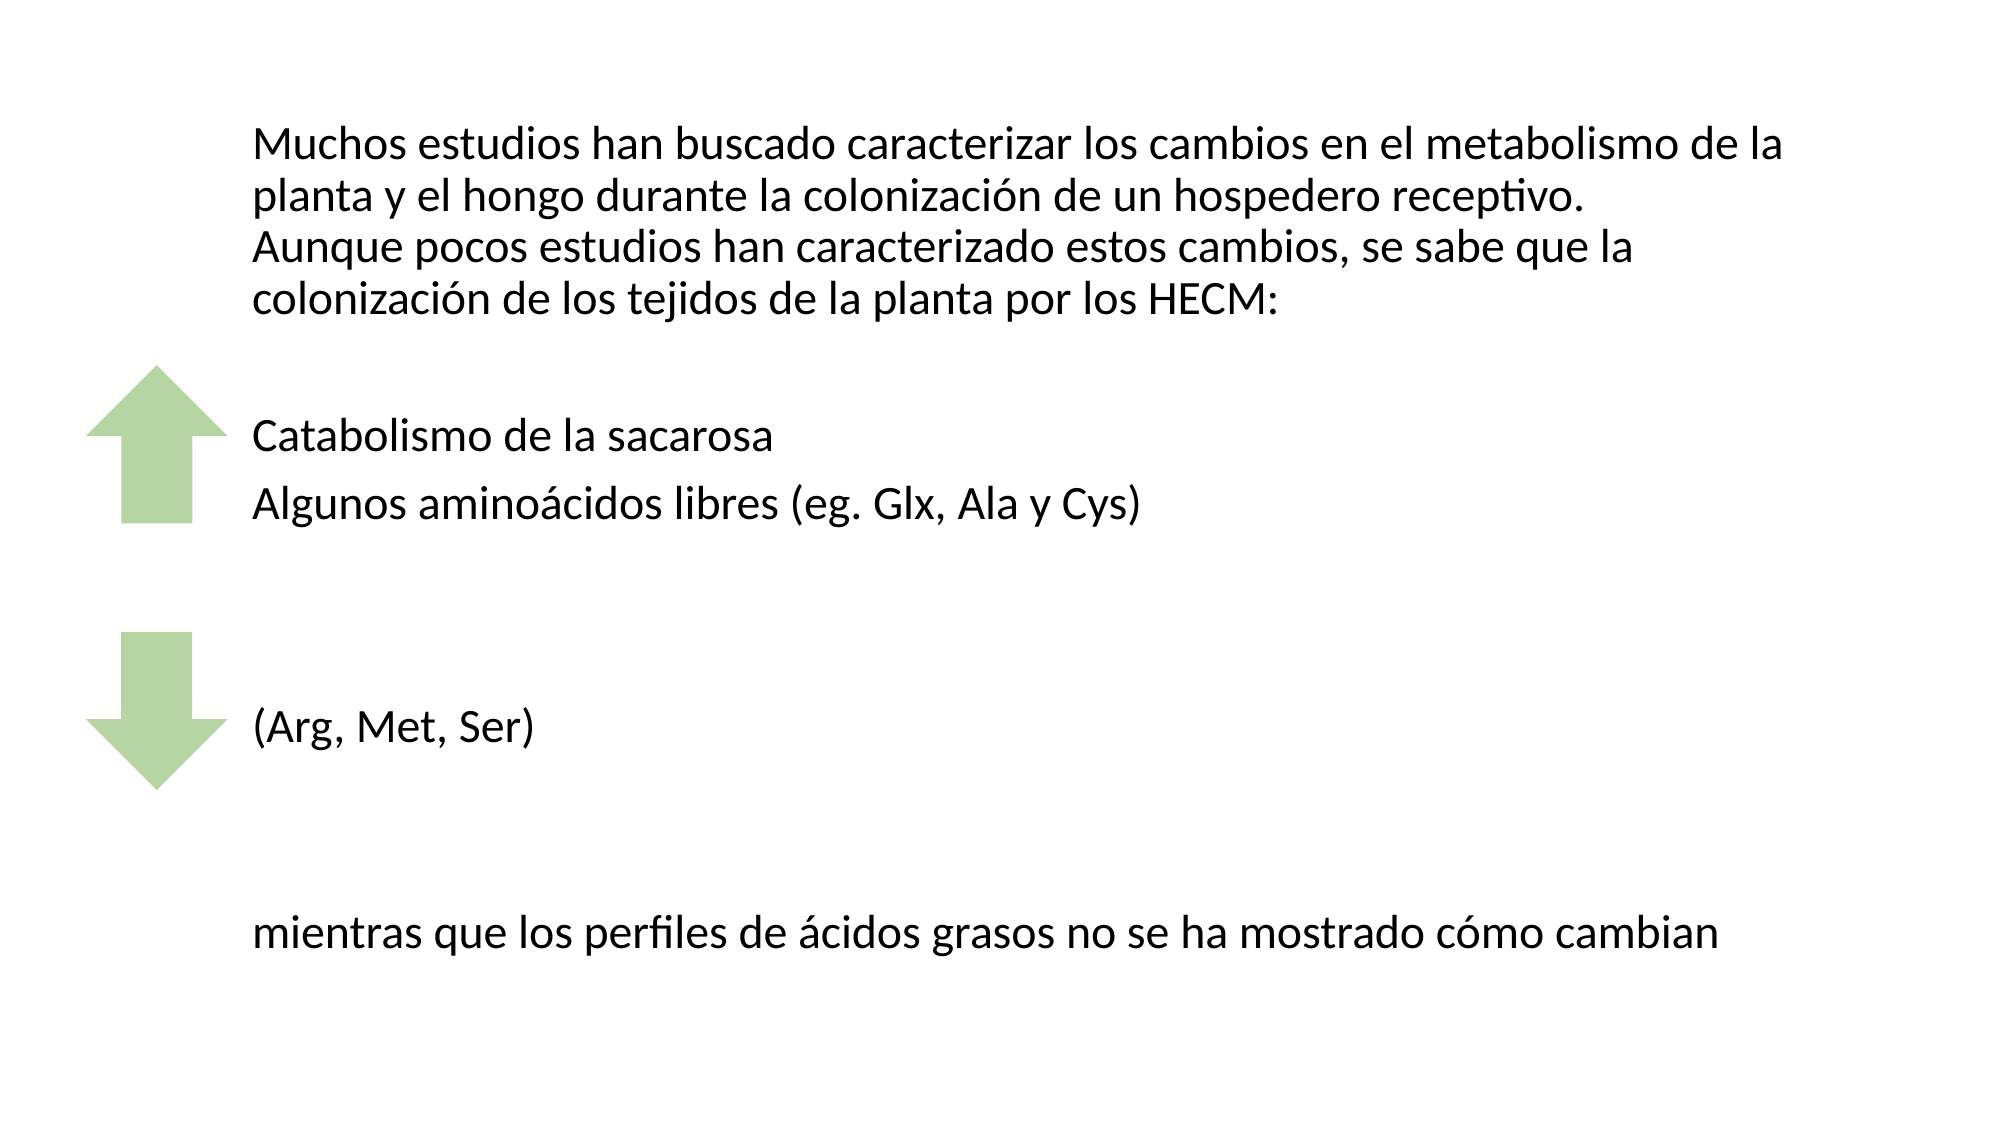

Muchos estudios han buscado caracterizar los cambios en el metabolismo de la planta y el hongo durante la colonización de un hospedero receptivo.
Aunque pocos estudios han caracterizado estos cambios, se sabe que la colonización de los tejidos de la planta por los HECM:

Catabolismo de la sacarosa
Algunos aminoácidos libres (eg. Glx, Ala y Cys)
(Arg, Met, Ser)

mientras que los perfiles de ácidos grasos no se ha mostrado cómo cambian